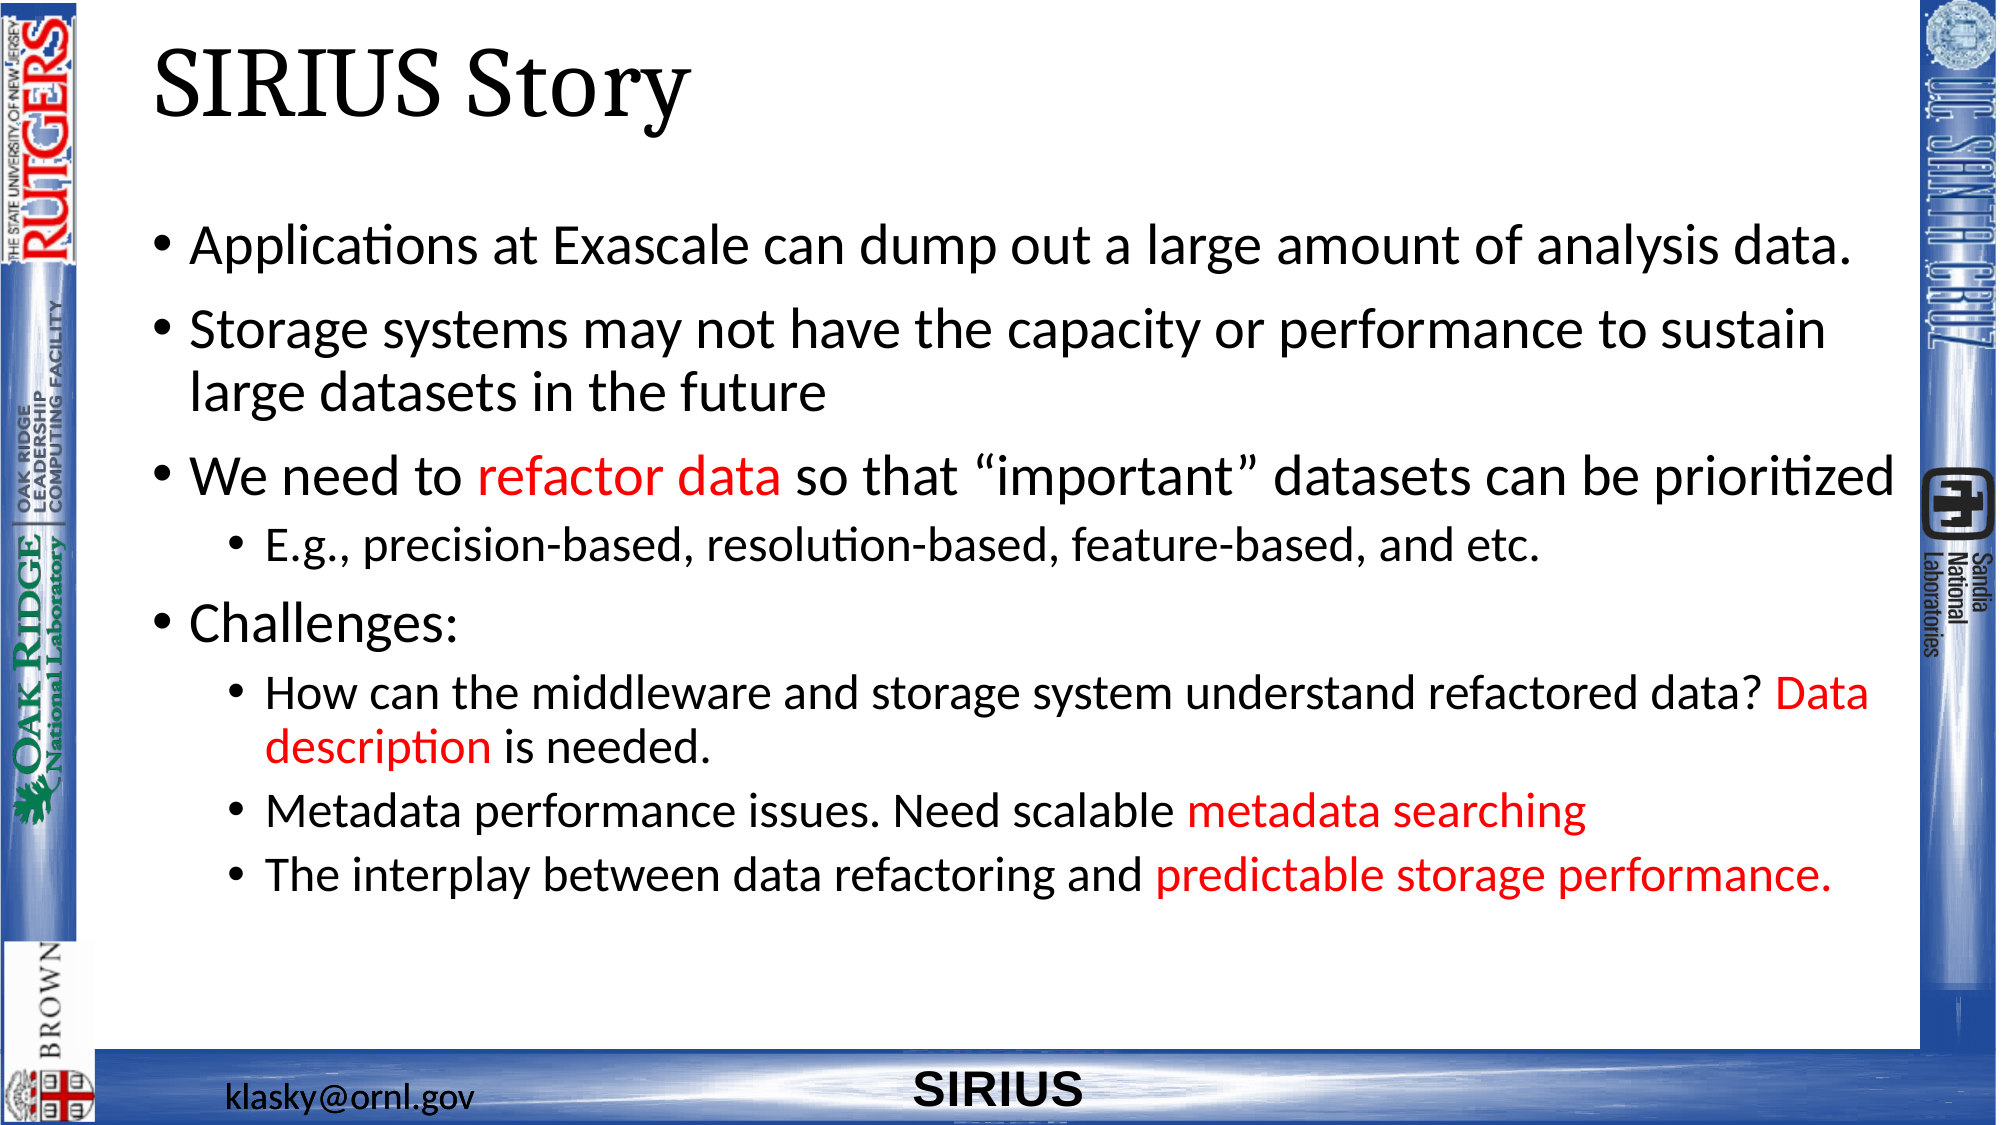

# SIRIUS Story
Applications at Exascale can dump out a large amount of analysis data.
Storage systems may not have the capacity or performance to sustain large datasets in the future
We need to refactor data so that “important” datasets can be prioritized
E.g., precision-based, resolution-based, feature-based, and etc.
Challenges:
How can the middleware and storage system understand refactored data? Data description is needed.
Metadata performance issues. Need scalable metadata searching
The interplay between data refactoring and predictable storage performance.